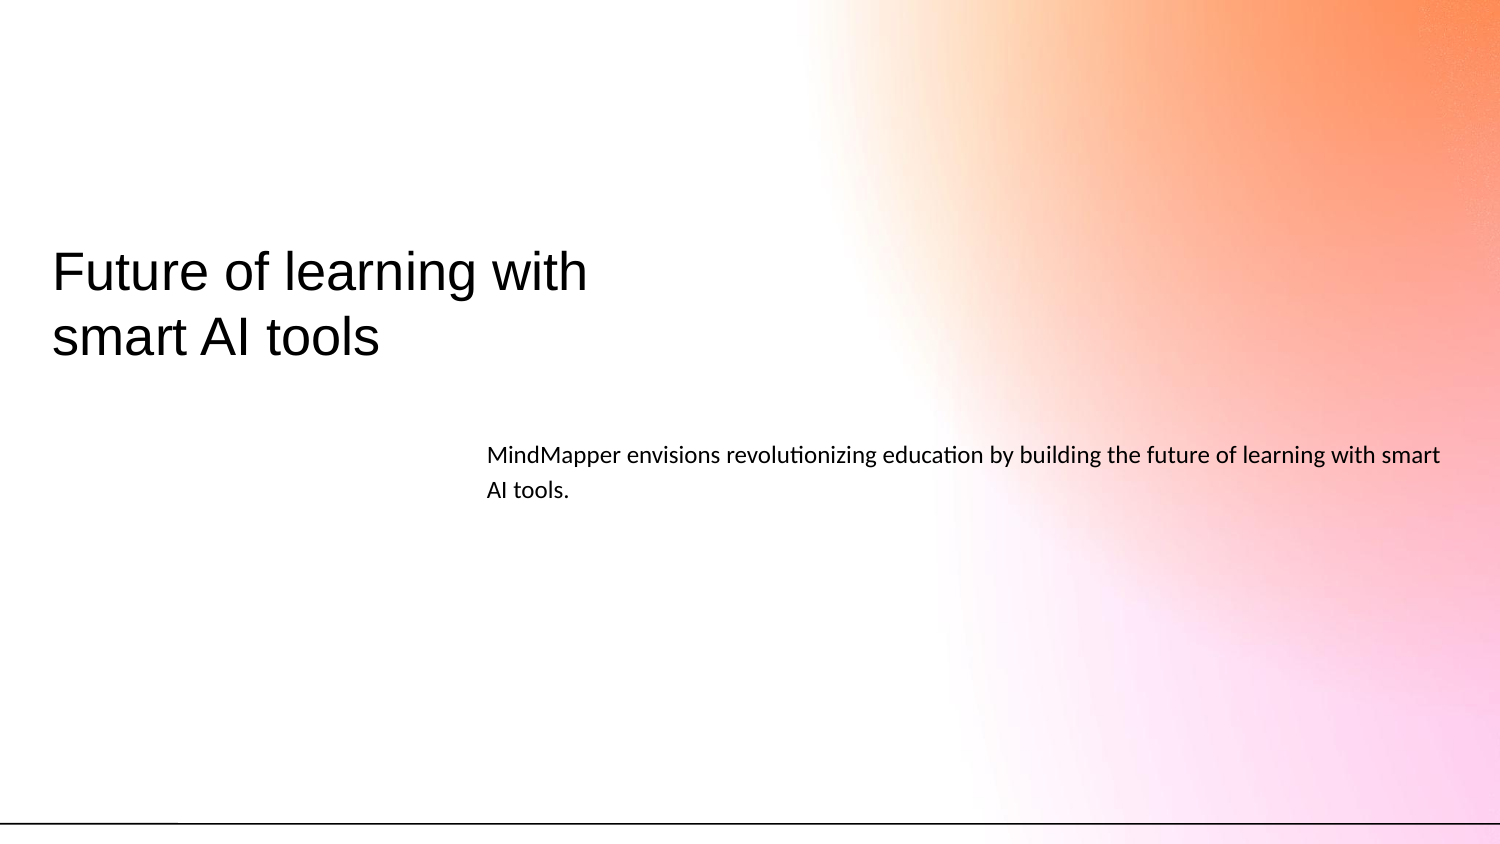

# Future of learning with smart AI tools
MindMapper envisions revolutionizing education by building the future of learning with smart AI tools.